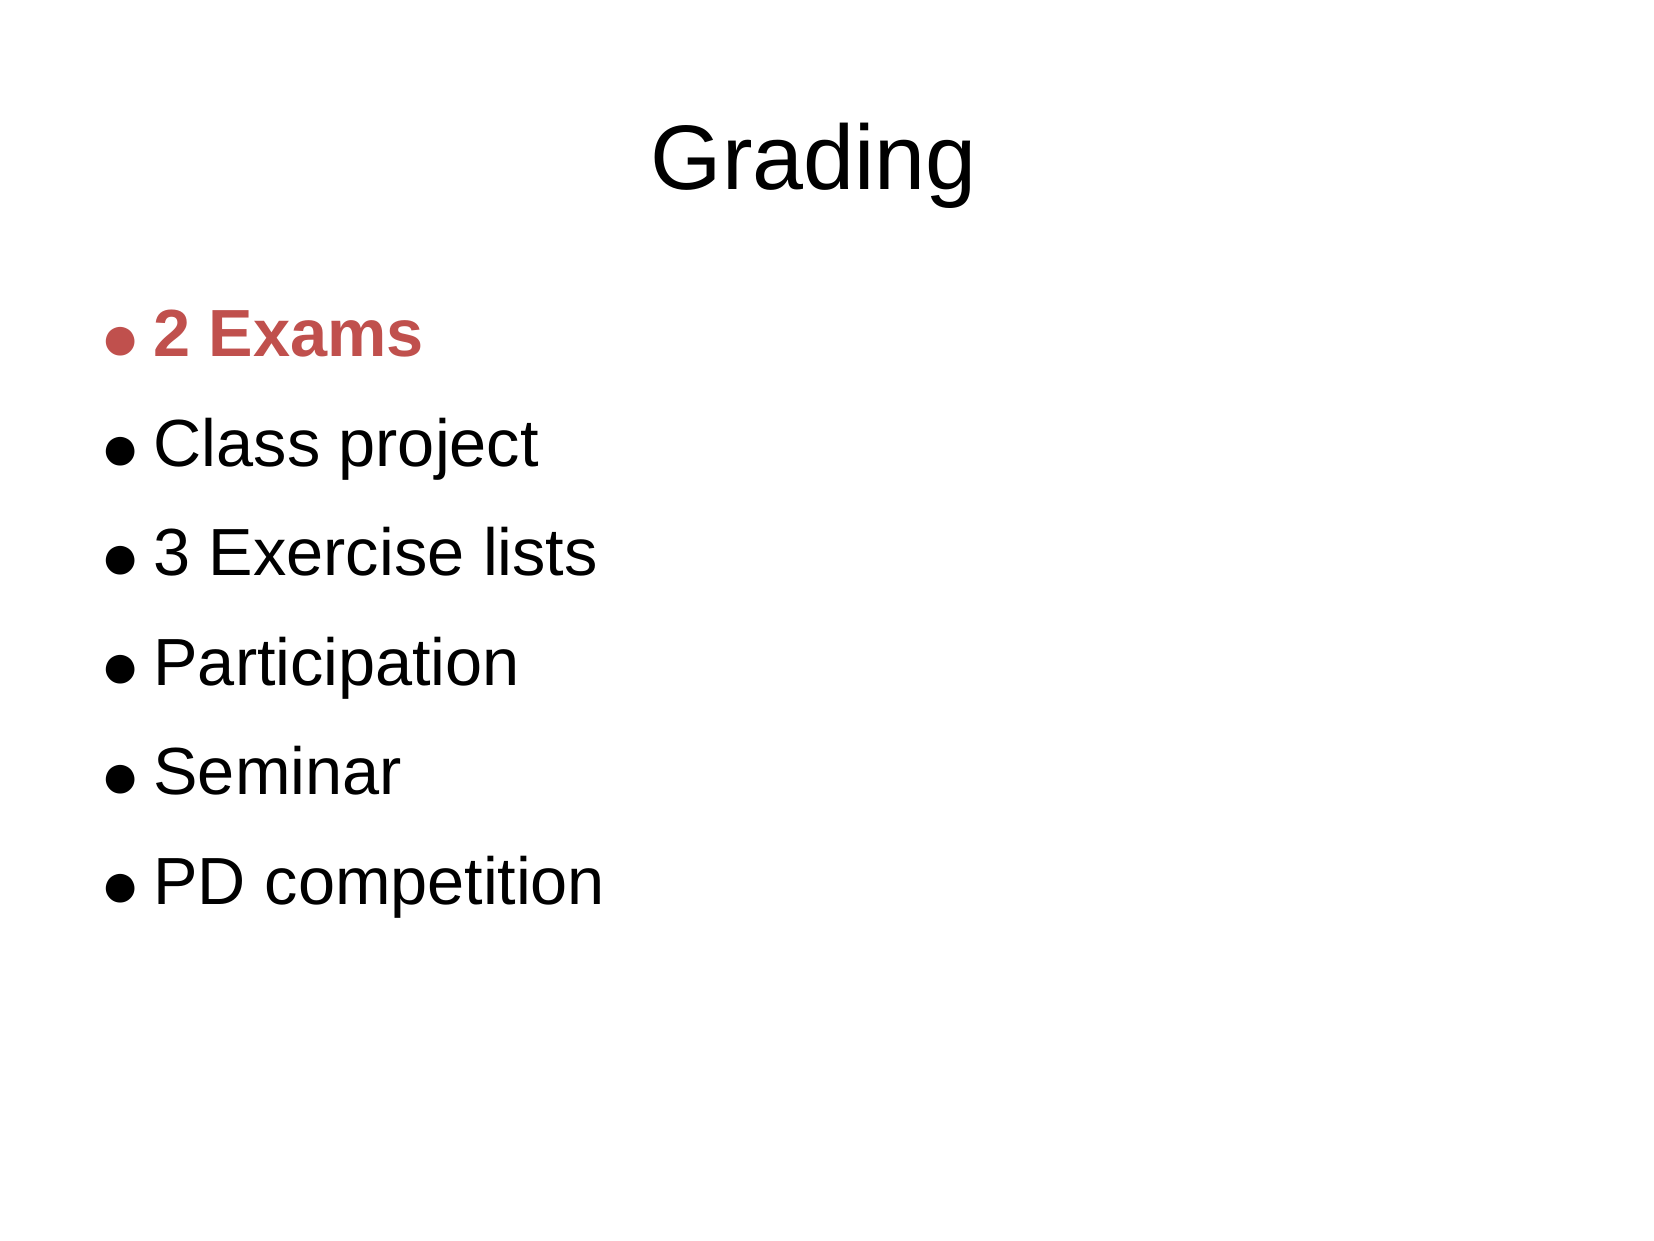

Grading
2 Exams
Class project
3 Exercise lists
Participation
Seminar
PD competition